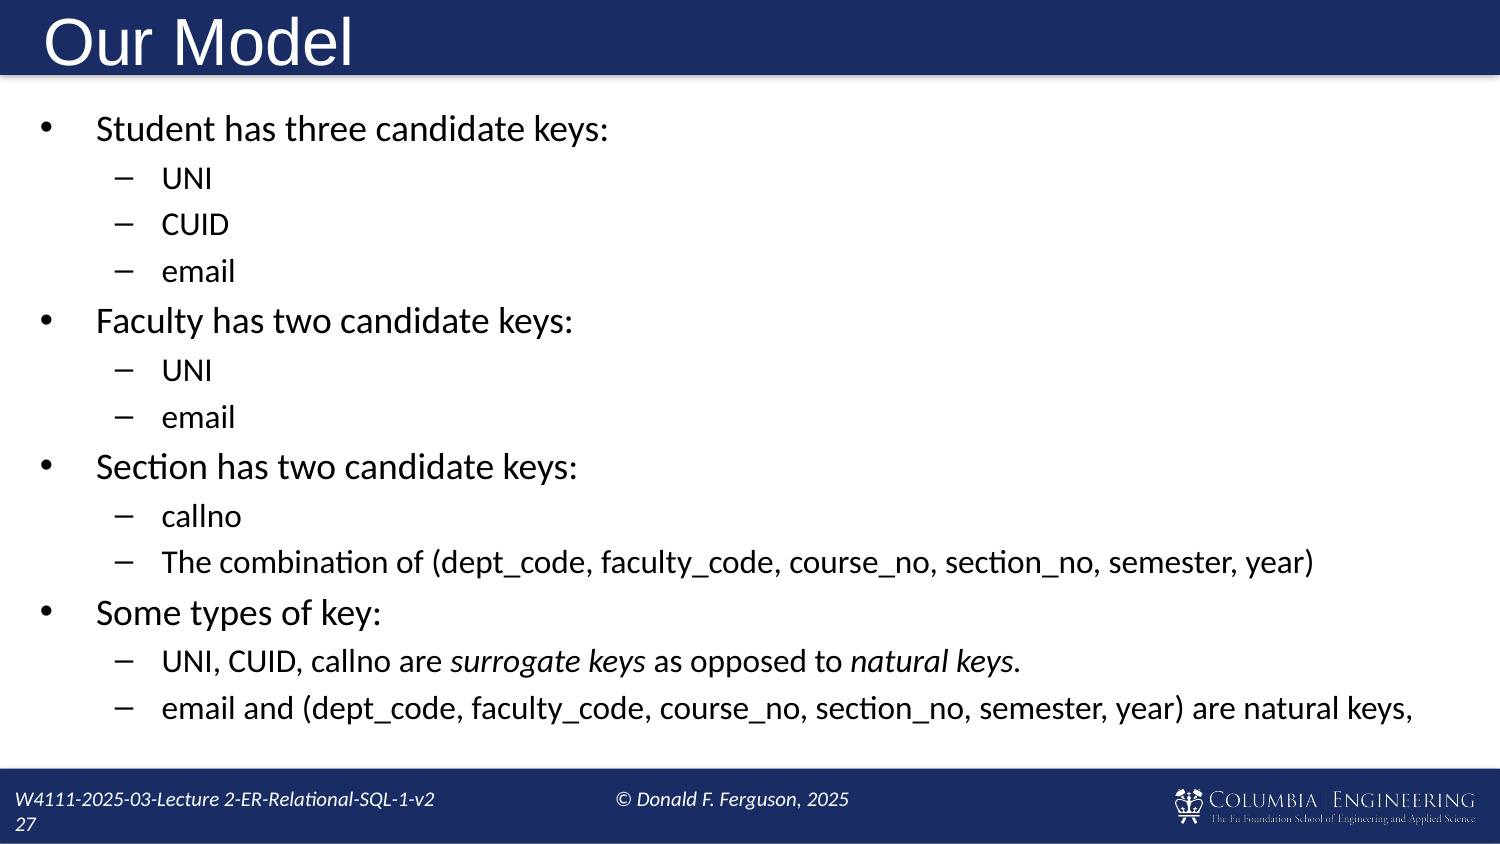

# Our Model
Student has three candidate keys:
UNI
CUID
email
Faculty has two candidate keys:
UNI
email
Section has two candidate keys:
callno
The combination of (dept_code, faculty_code, course_no, section_no, semester, year)
Some types of key:
UNI, CUID, callno are surrogate keys as opposed to natural keys.
email and (dept_code, faculty_code, course_no, section_no, semester, year) are natural keys,